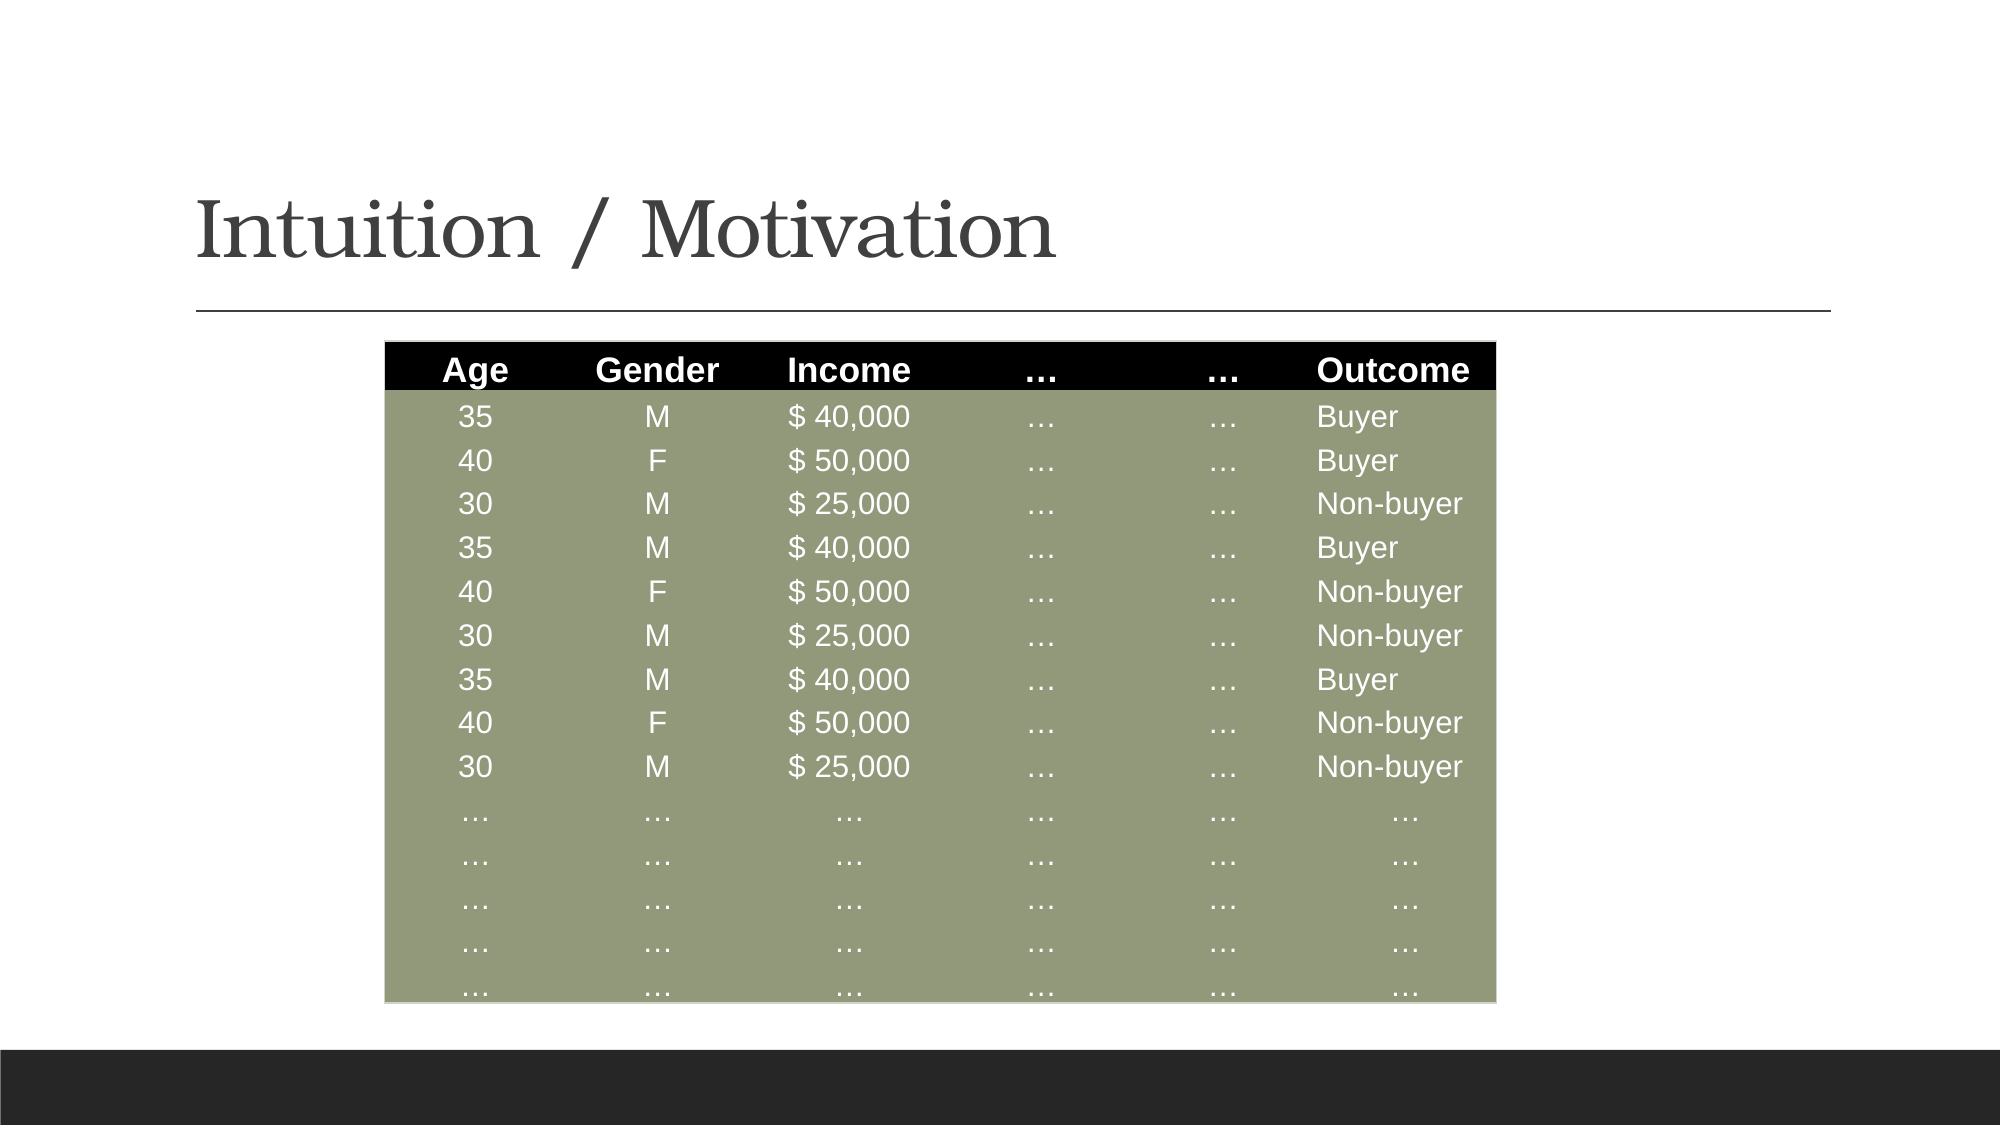

# Intuition / Motivation
| Age | Gender | Income | … | … | Outcome |
| --- | --- | --- | --- | --- | --- |
| 35 | M | $ 40,000 | … | … | Buyer |
| 40 | F | $ 50,000 | … | … | Buyer |
| 30 | M | $ 25,000 | … | … | Non-buyer |
| 35 | M | $ 40,000 | … | … | Buyer |
| 40 | F | $ 50,000 | … | … | Non-buyer |
| 30 | M | $ 25,000 | … | … | Non-buyer |
| 35 | M | $ 40,000 | … | … | Buyer |
| 40 | F | $ 50,000 | … | … | Non-buyer |
| 30 | M | $ 25,000 | … | … | Non-buyer |
| … | … | … | … | … | … |
| … | … | … | … | … | … |
| … | … | … | … | … | … |
| … | … | … | … | … | … |
| … | … | … | … | … | … |